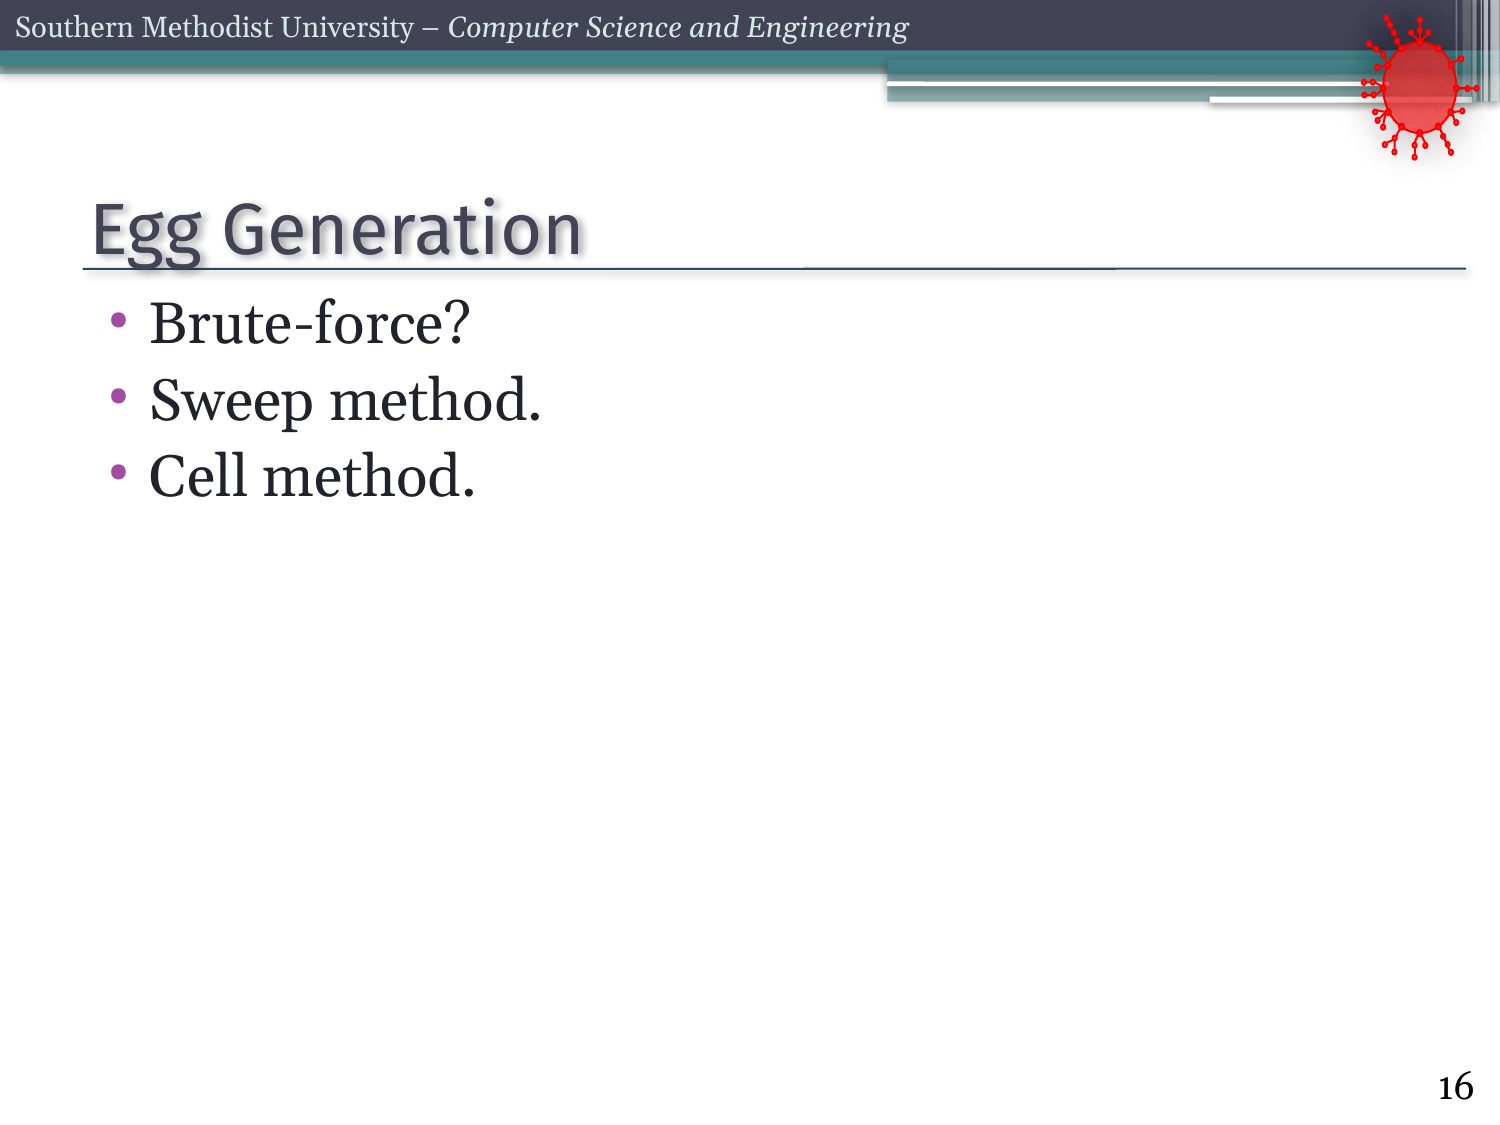

# Egg Generation
Brute-force?
Sweep method.
Cell method.
16